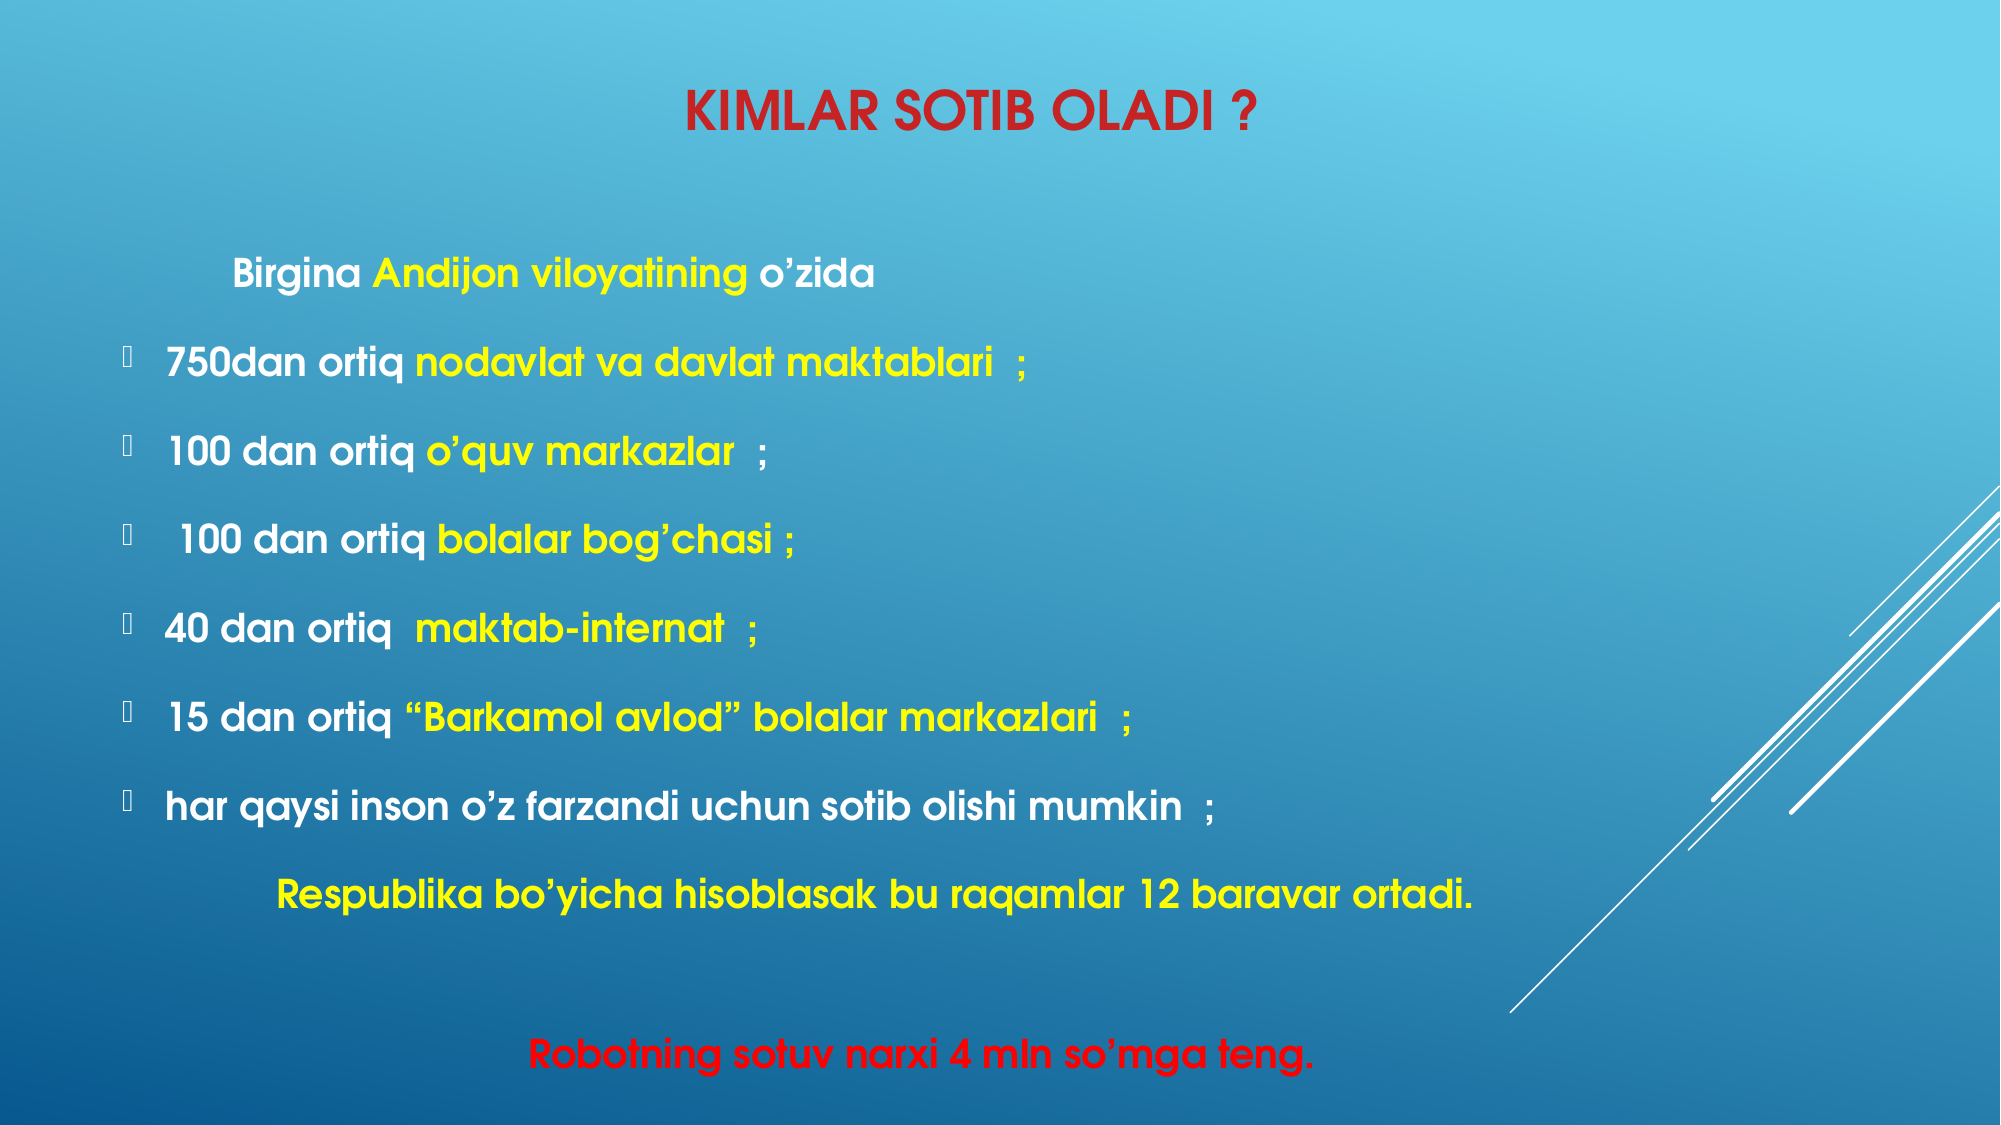

KIMLAR SOTIB OLADI ?

          Birgina Andijon viloyatining o’zida
750dan ortiq nodavlat va davlat maktablari  ;
100 dan ortiq o’quv markazlar  ;
 100 dan ortiq bolalar bog’chasi ;
40 dan ortiq  maktab-internat  ;
15 dan ortiq “Barkamol avlod” bolalar markazlari  ;
har qaysi inson o’z farzandi uchun sotib olishi mumkin  ;
              Respublika bo’yicha hisoblasak bu raqamlar 12 baravar ortadi.
                                 Robotning sotuv narxi 4 mln so’mga teng.